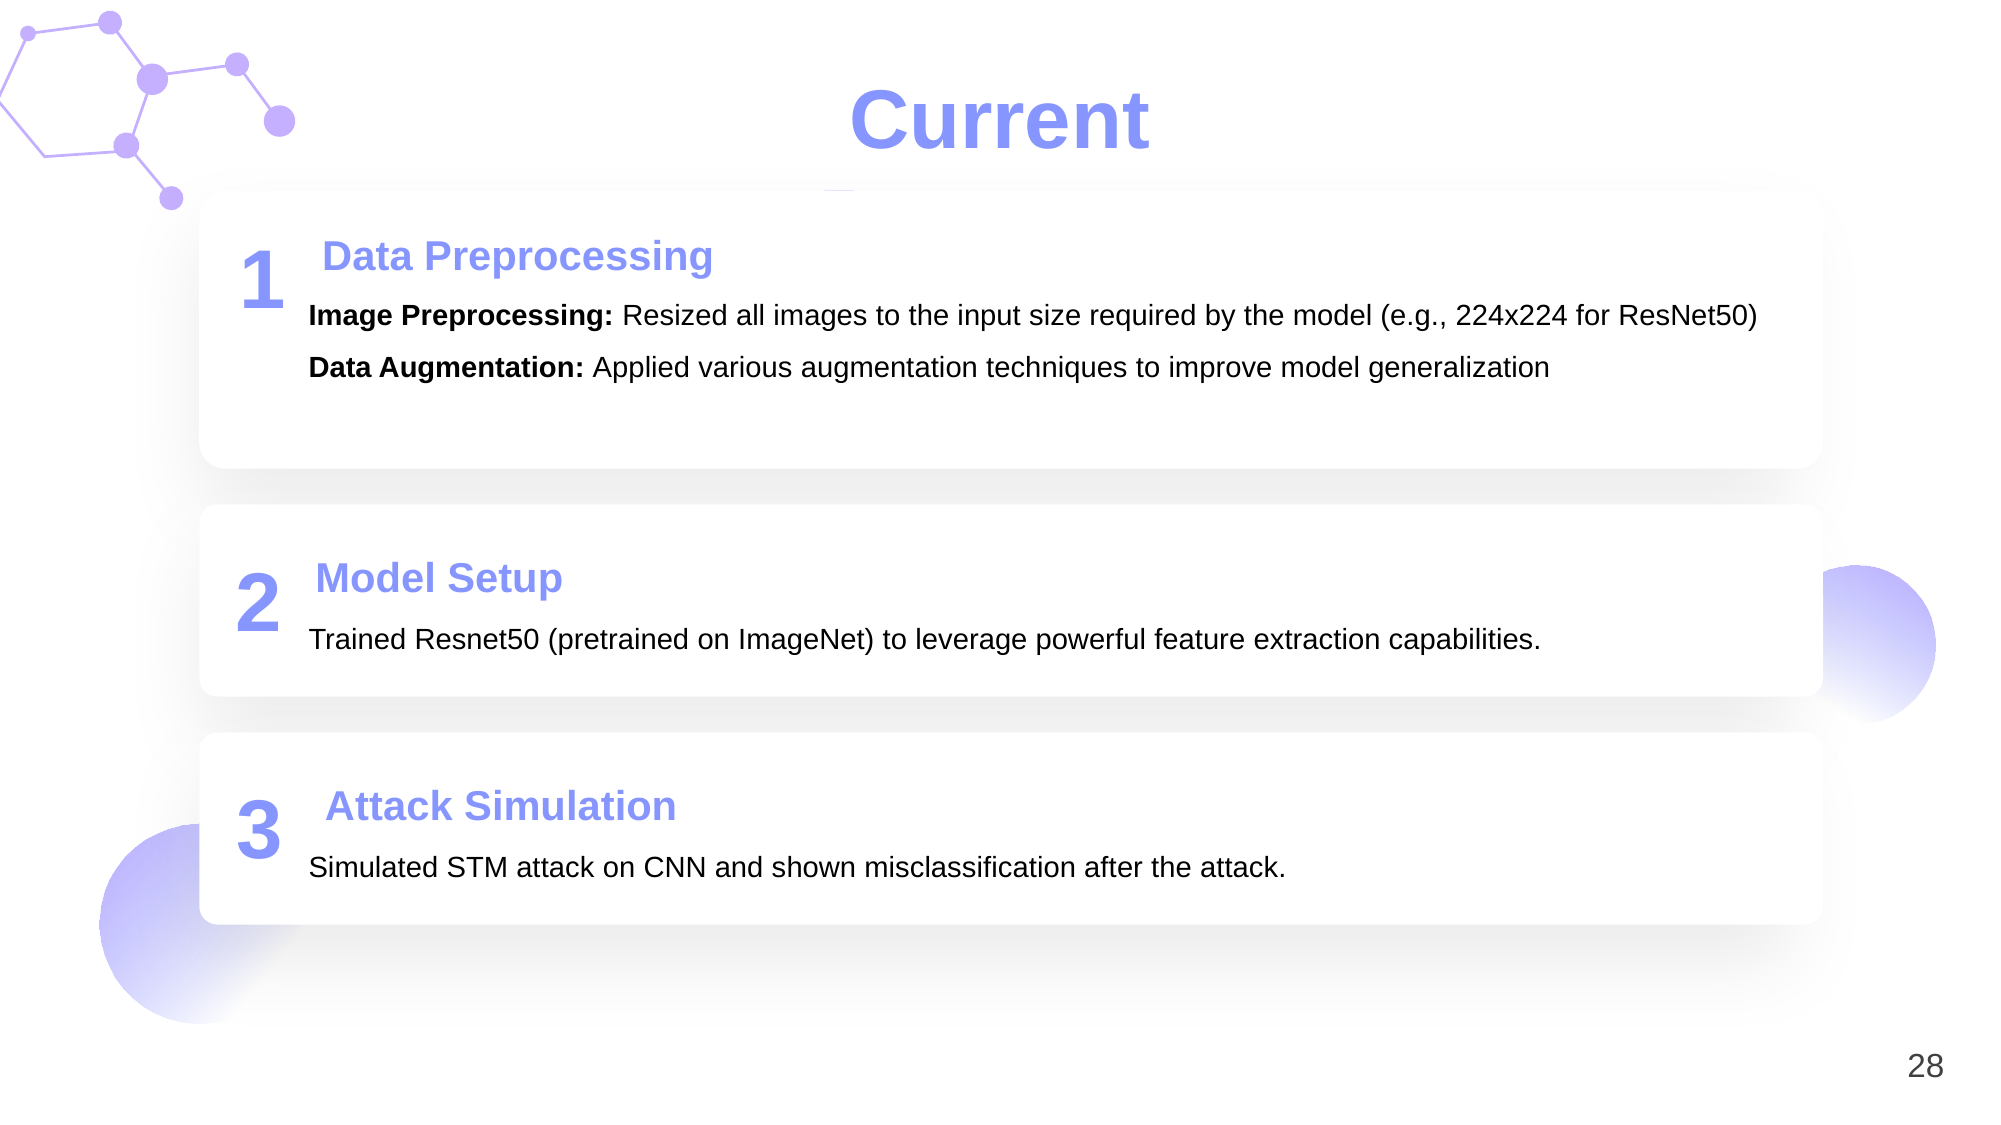

Current Progress
1

Data Preprocessing
Image Preprocessing: Resized all images to the input size required by the model (e.g., 224x224 for ResNet50)
Data Augmentation: Applied various augmentation techniques to improve model generalization
2
2

Model Setup
Trained Resnet50 (pretrained on ImageNet) to leverage powerful feature extraction capabilities.
Model Setup

Trained Resnet50 (pretrained on ImageNet) to leverage powerful feature extraction capabilities.
3
Attack Simulation
Simulated STM attack on CNN and shown misclassification after the attack.